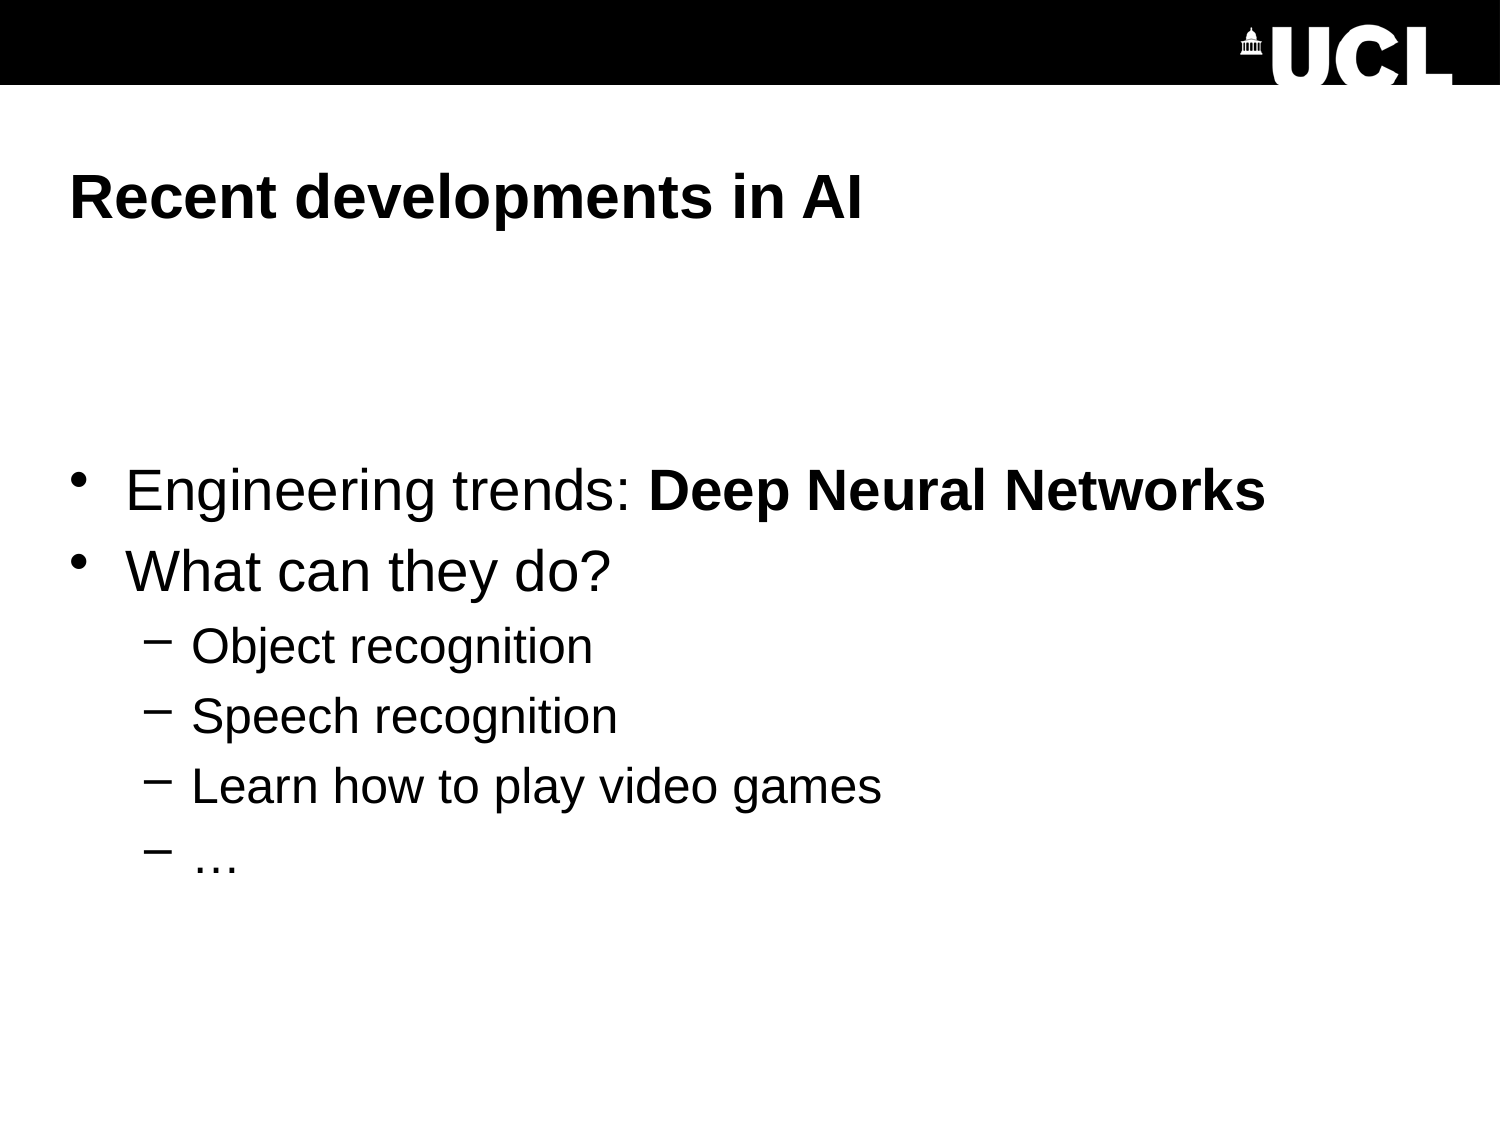

# Recent developments in AI
Engineering trends: Deep Neural Networks
What can they do?
Object recognition
Speech recognition
Learn how to play video games
…